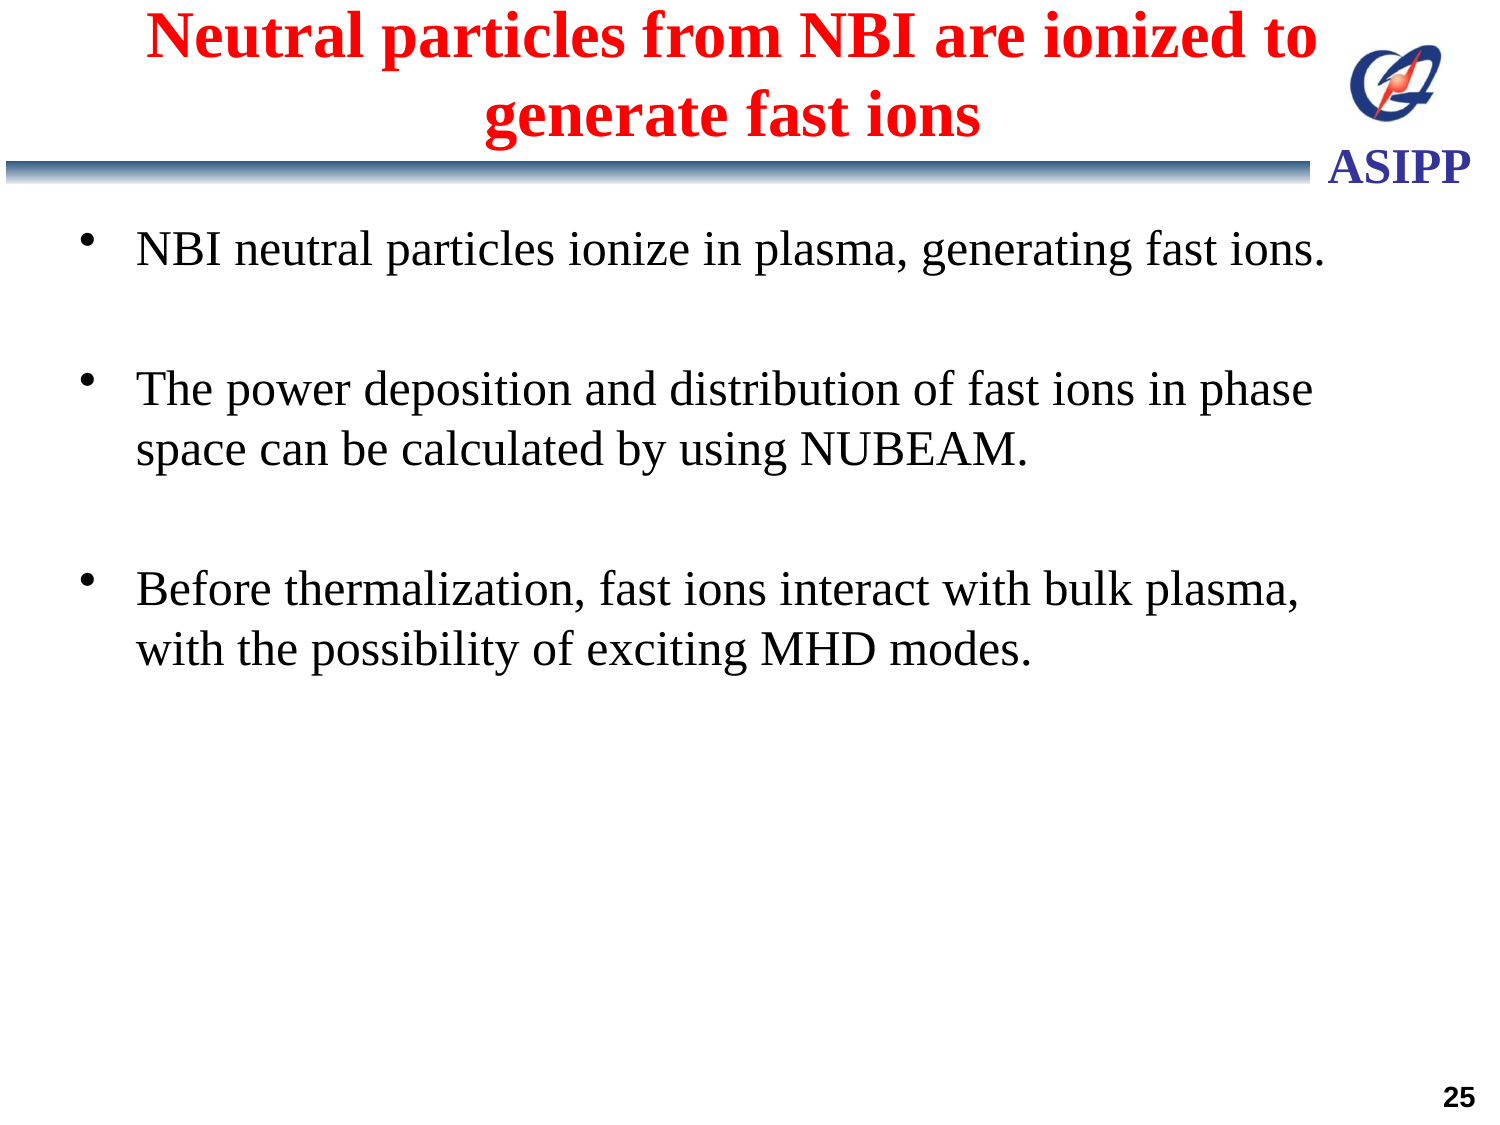

# Neutral particles from NBI are ionized to generate fast ions
NBI neutral particles ionize in plasma, generating fast ions.

The power deposition and distribution of fast ions in phase space can be calculated by using NUBEAM.

Before thermalization, fast ions interact with bulk plasma, with the possibility of exciting MHD modes.

25